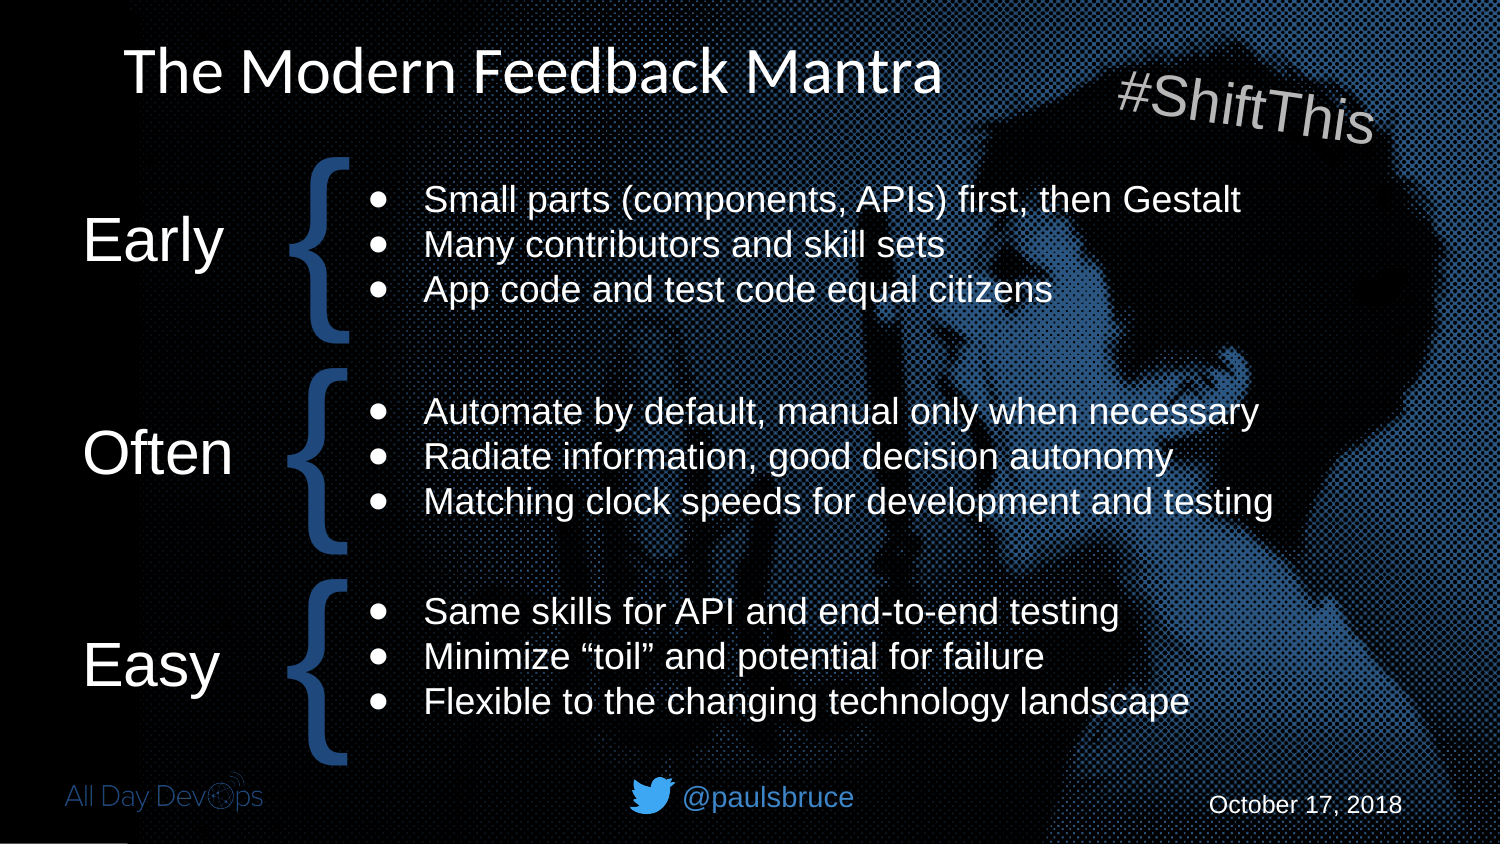

The Modern Feedback Mantra
#ShiftThis
{
Small parts (components, APIs) first, then Gestalt
Many contributors and skill sets
App code and test code equal citizens
Early
{
Automate by default, manual only when necessary
Radiate information, good decision autonomy
Matching clock speeds for development and testing
Often
{
Same skills for API and end-to-end testing
Minimize “toil” and potential for failure
Flexible to the changing technology landscape
Easy